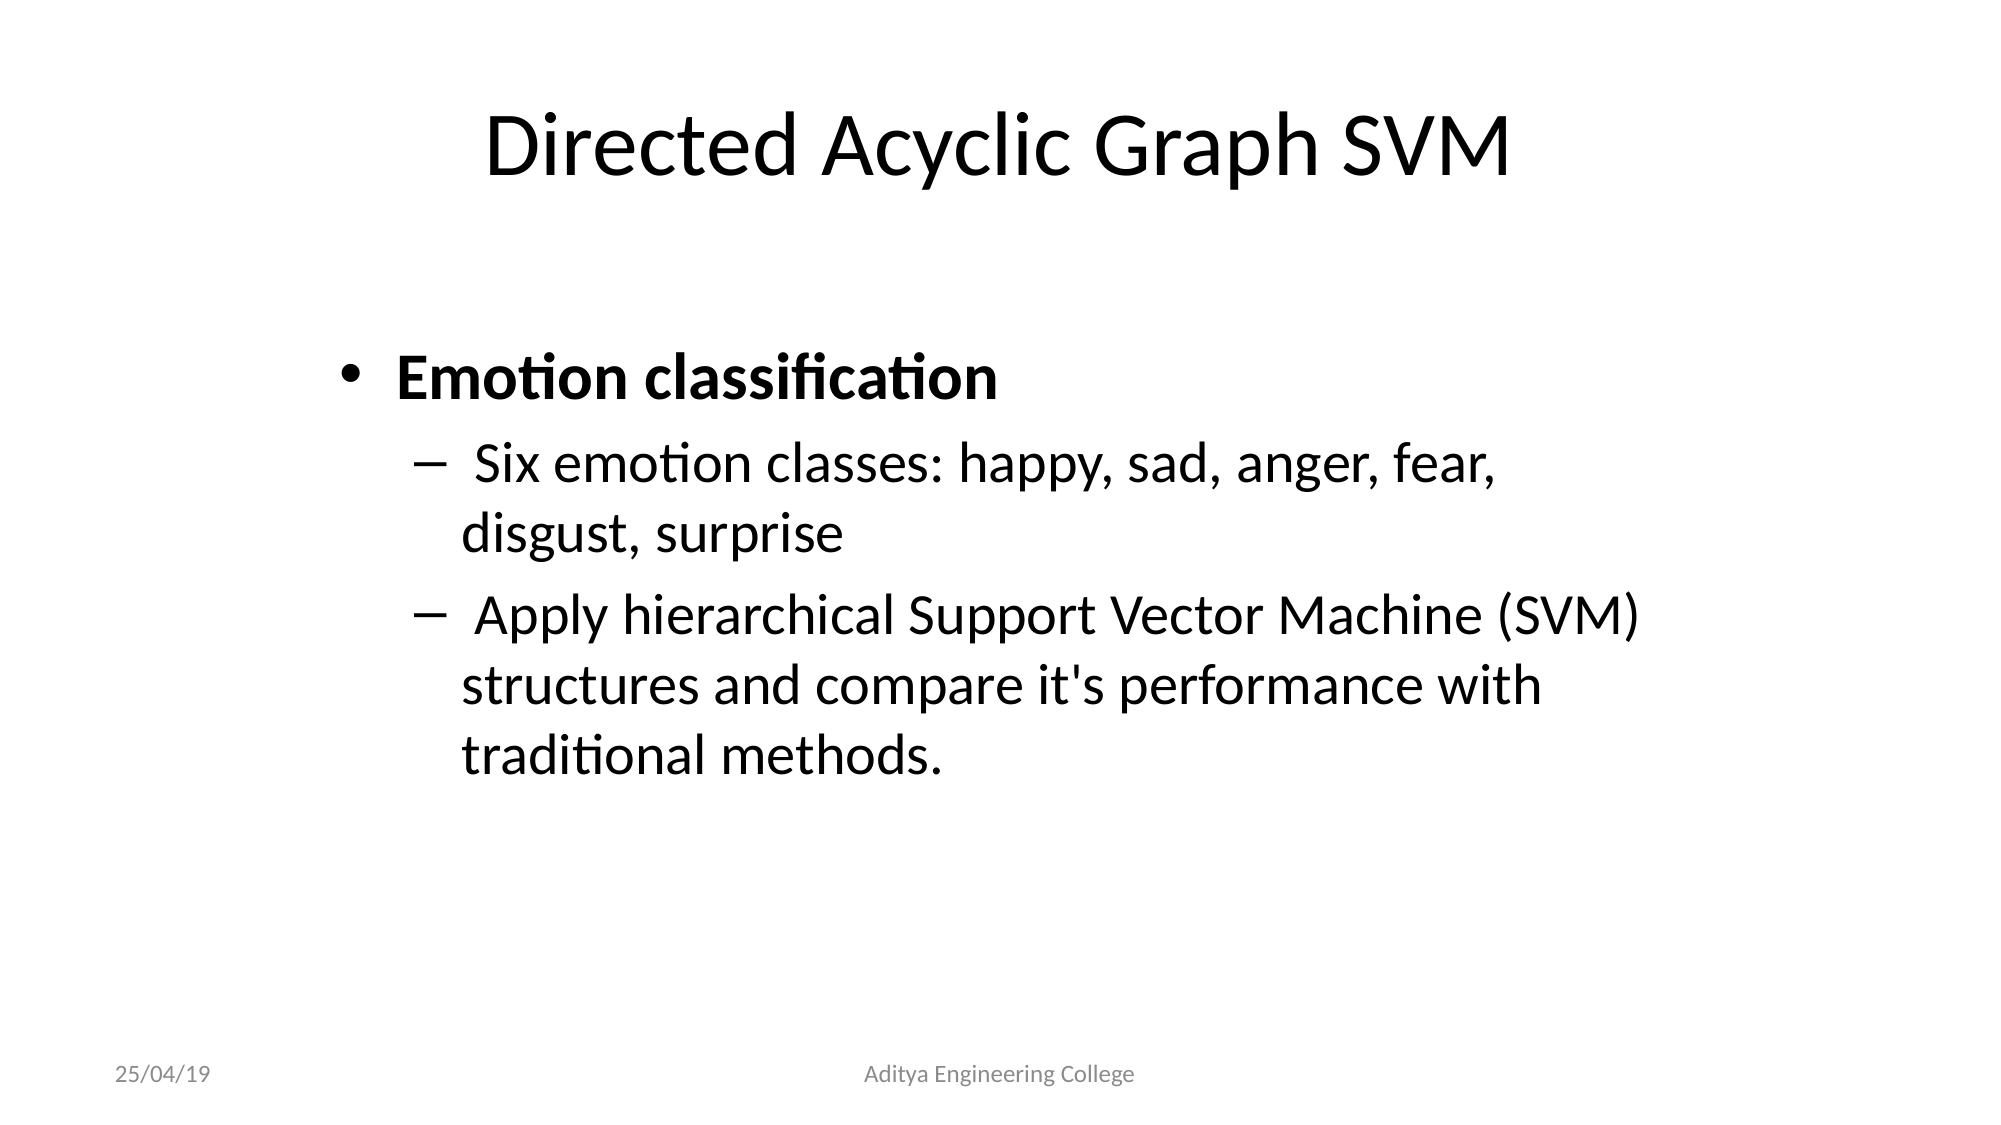

# Directed Acyclic Graph SVM
Emotion classification
 Six emotion classes: happy, sad, anger, fear, disgust, surprise
 Apply hierarchical Support Vector Machine (SVM) structures and compare it's performance with traditional methods.

25/04/19
Aditya Engineering College